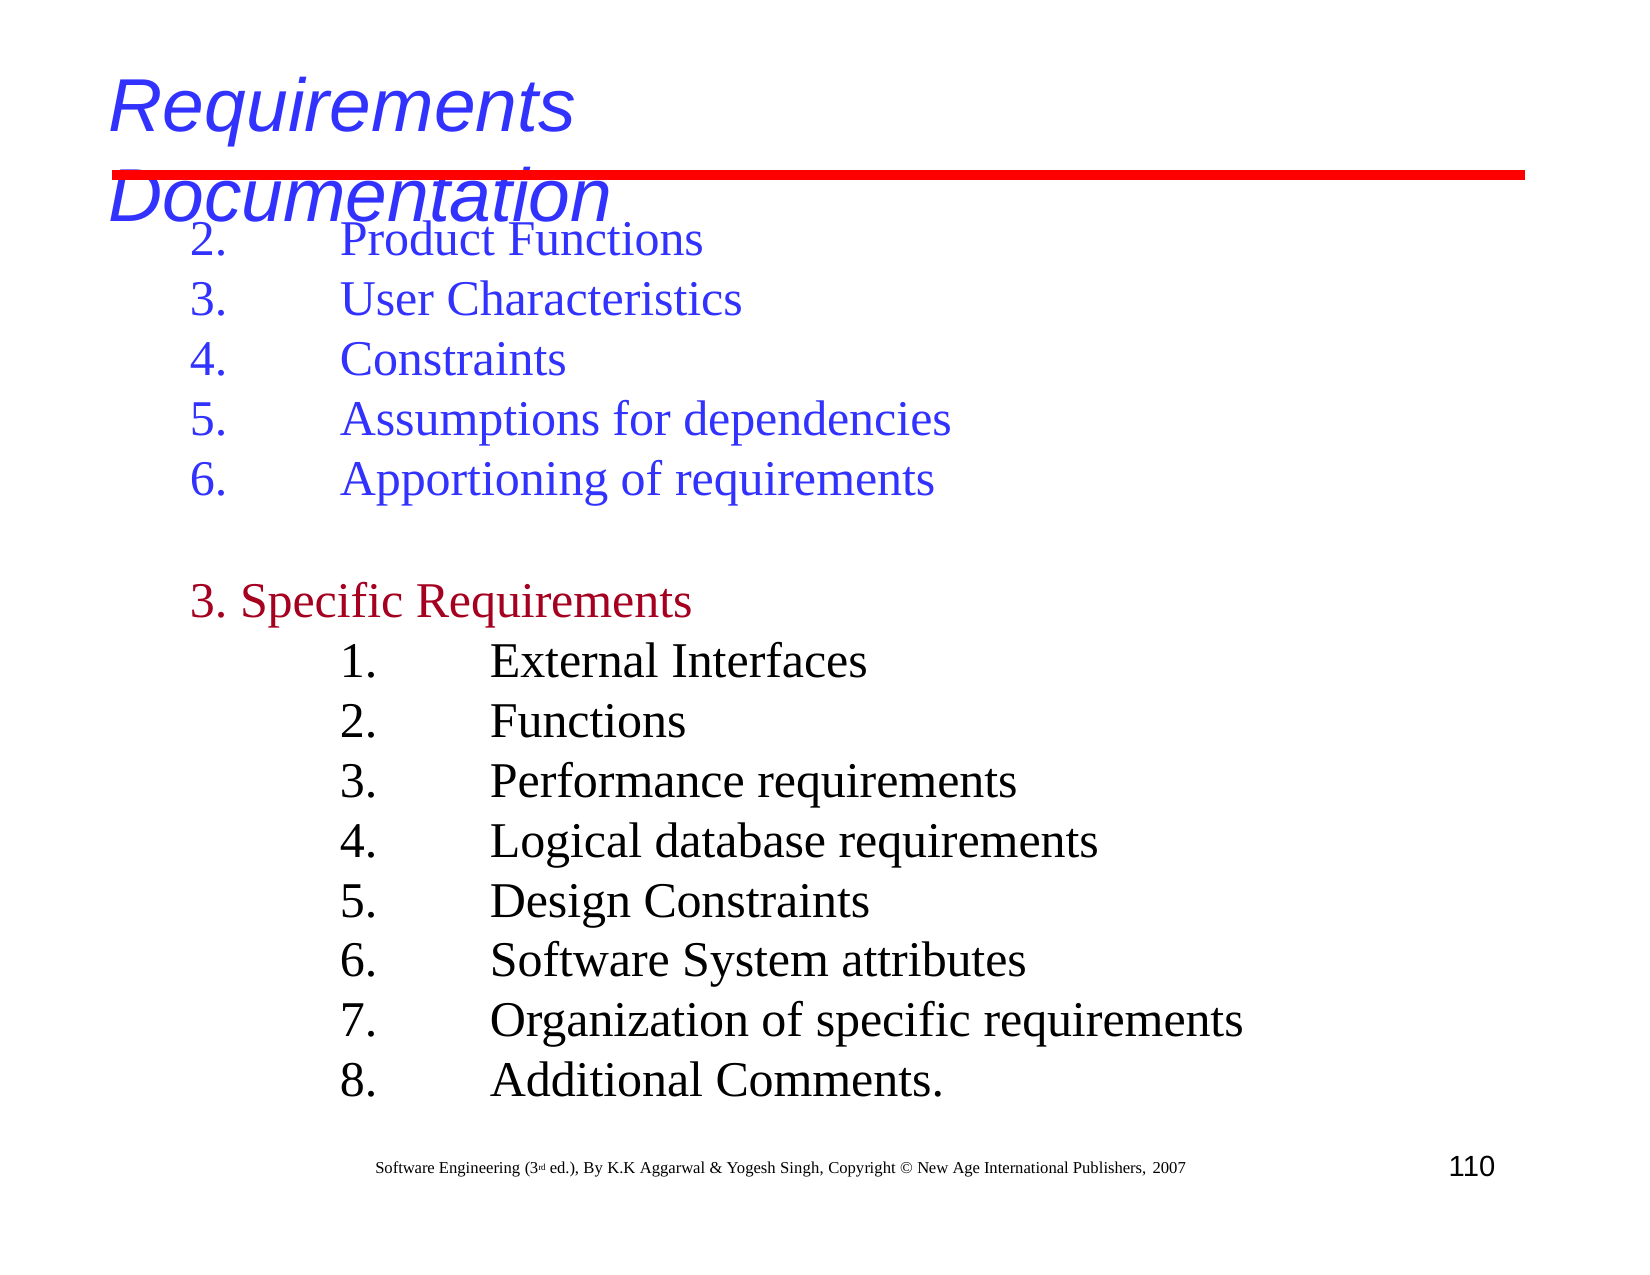

# Requirements Documentation

Product Functions
User Characteristics
Constraints
Assumptions for dependencies
Apportioning of requirements

Specific Requirements
External Interfaces
Functions
Performance requirements
Logical database requirements
Design Constraints
Software System attributes
Organization of specific requirements
Additional Comments.
110
Software Engineering (3rd  ed.), By K.K Aggarwal & Yogesh Singh, Copyright © New Age International Publishers, 2007